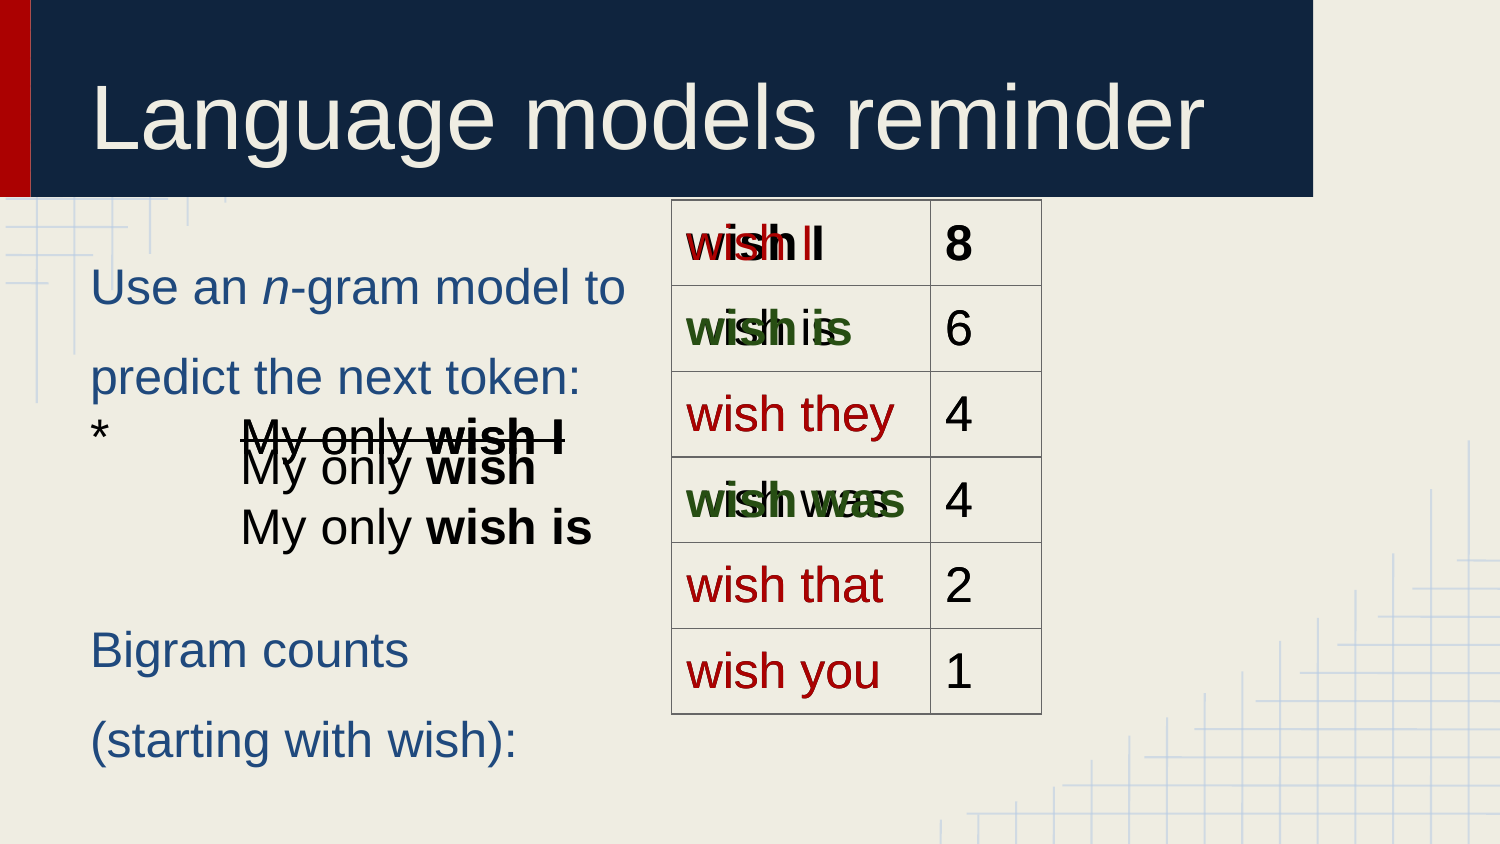

# Language models reminder
| wish I | 8 |
| --- | --- |
| wish is | 6 |
| wish they | 4 |
| wish was | 4 |
| wish that | 2 |
| wish you | 1 |
| wish I | 8 |
| --- | --- |
| wish is | 6 |
| wish they | 4 |
| wish was | 4 |
| wish that | 2 |
| wish you | 1 |
Use an n-gram model to predict the next token:
	My only wish

*	My only wish I

	My only wish I
	My only wish is
Bigram counts
(starting with wish):